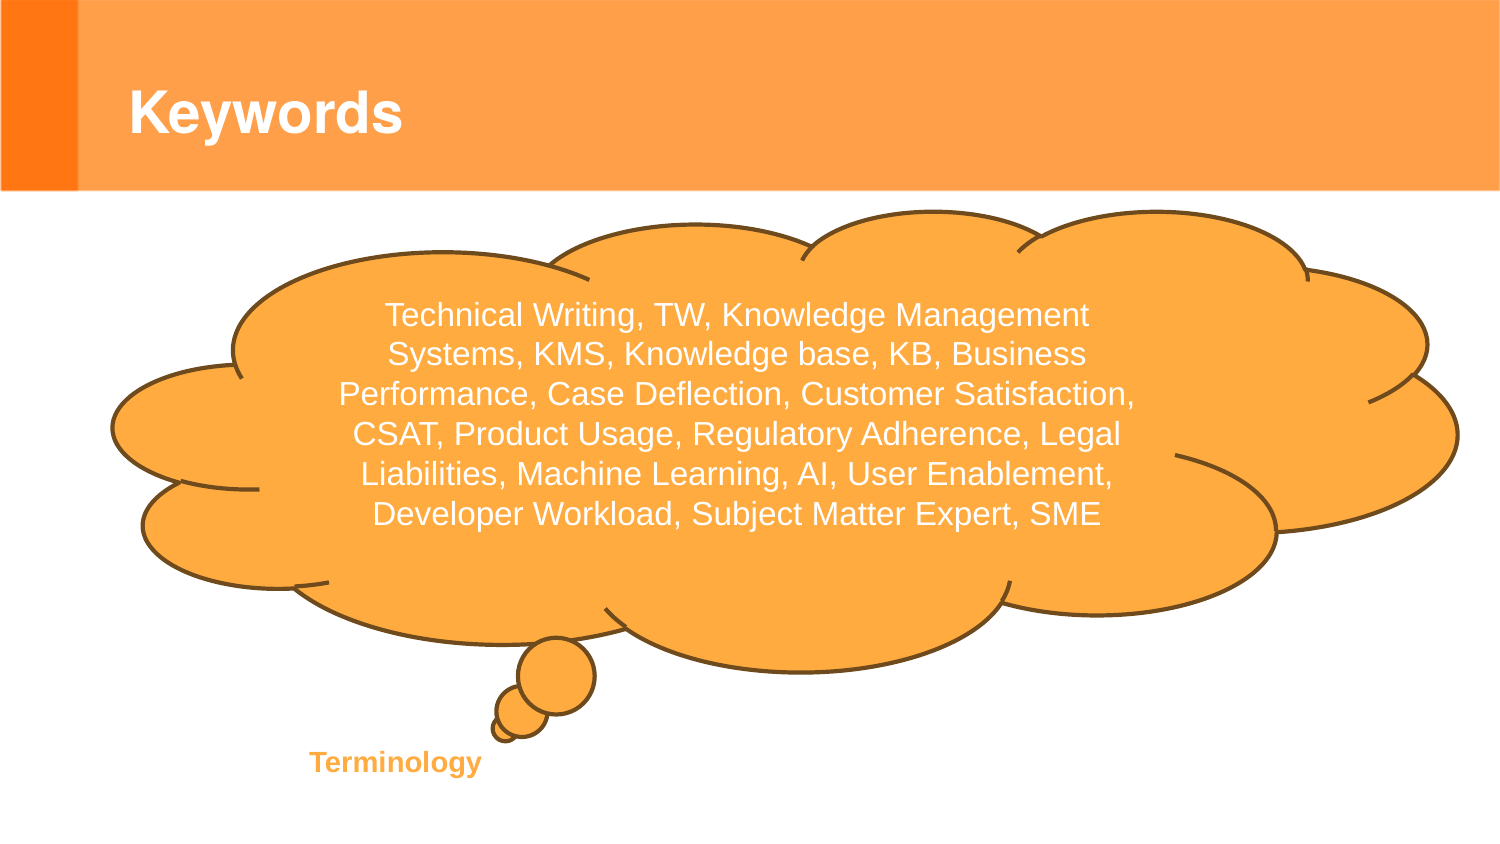

# Keywords
Technical Writing, TW, Knowledge Management Systems, KMS, Knowledge base, KB, Business Performance, Case Deflection, Customer Satisfaction, CSAT, Product Usage, Regulatory Adherence, Legal Liabilities, Machine Learning, AI, User Enablement, Developer Workload, Subject Matter Expert, SME

Terminology